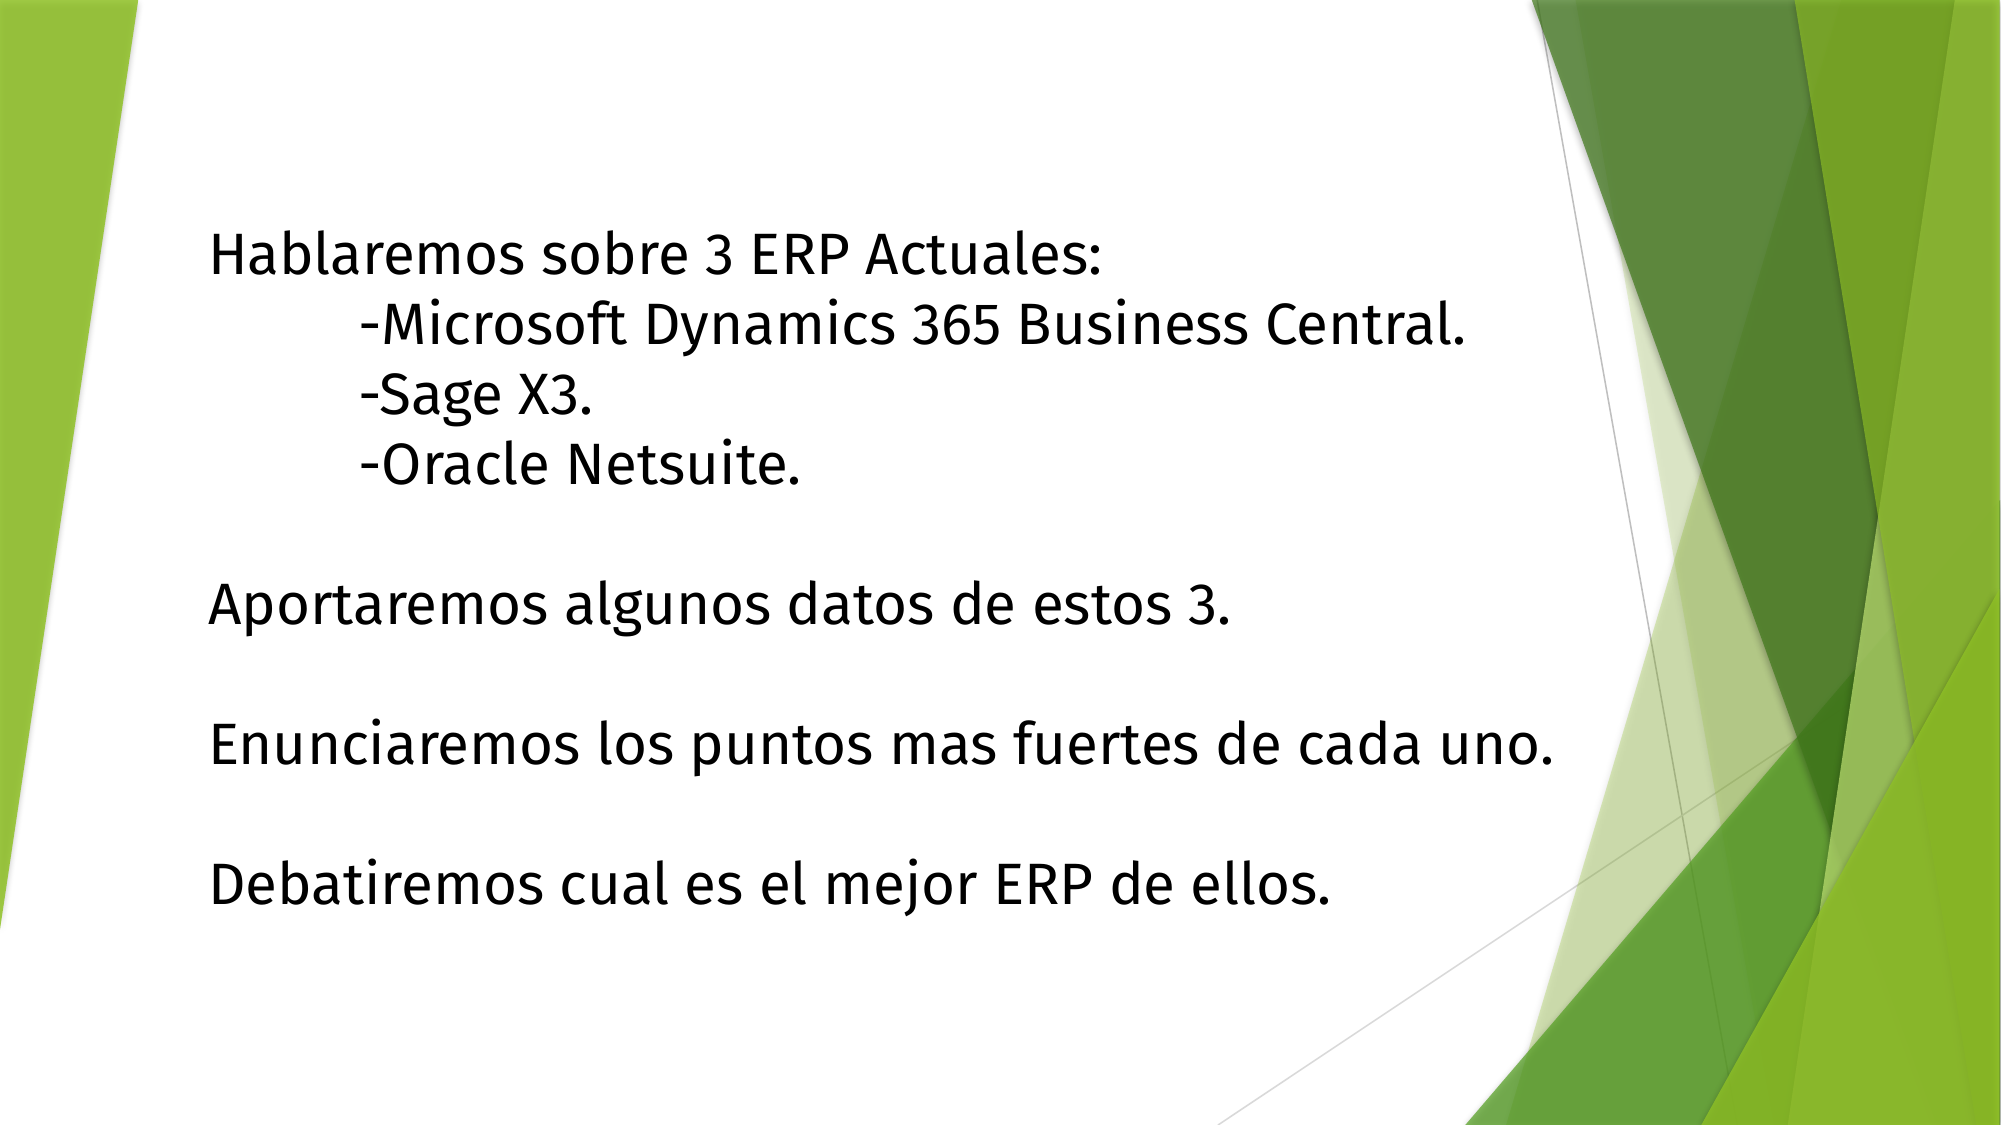

Hablaremos sobre 3 ERP Actuales:
	-Microsoft Dynamics 365 Business Central.
	-Sage X3.
	-Oracle Netsuite.

Aportaremos algunos datos de estos 3.

Enunciaremos los puntos mas fuertes de cada uno.

Debatiremos cual es el mejor ERP de ellos.